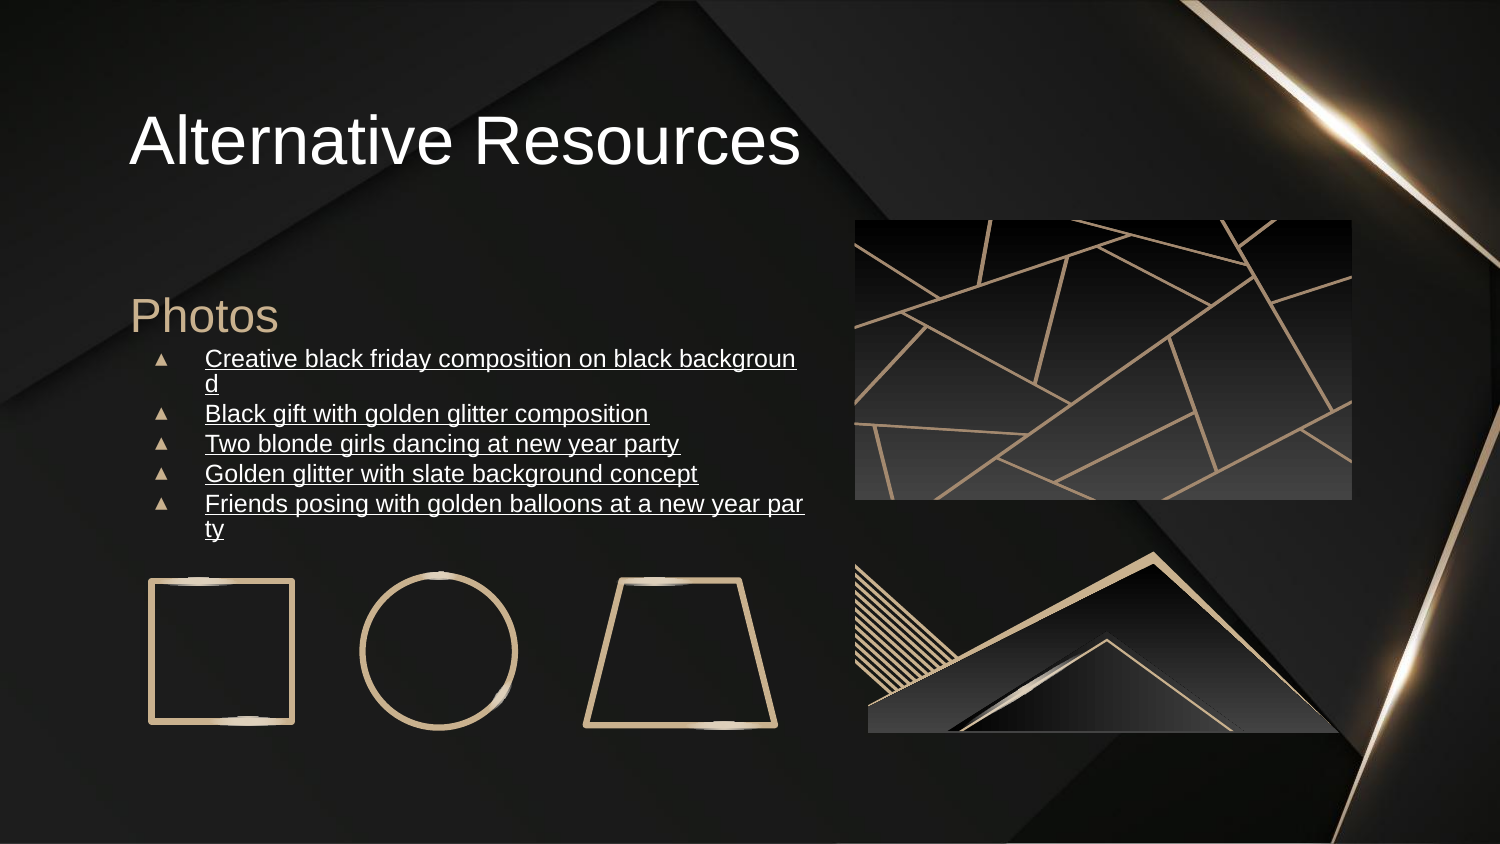

# Alternative Resources

Photos
Creative black friday composition on black background
Black gift with golden glitter composition
Two blonde girls dancing at new year party
Golden glitter with slate background concept
Friends posing with golden balloons at a new year party